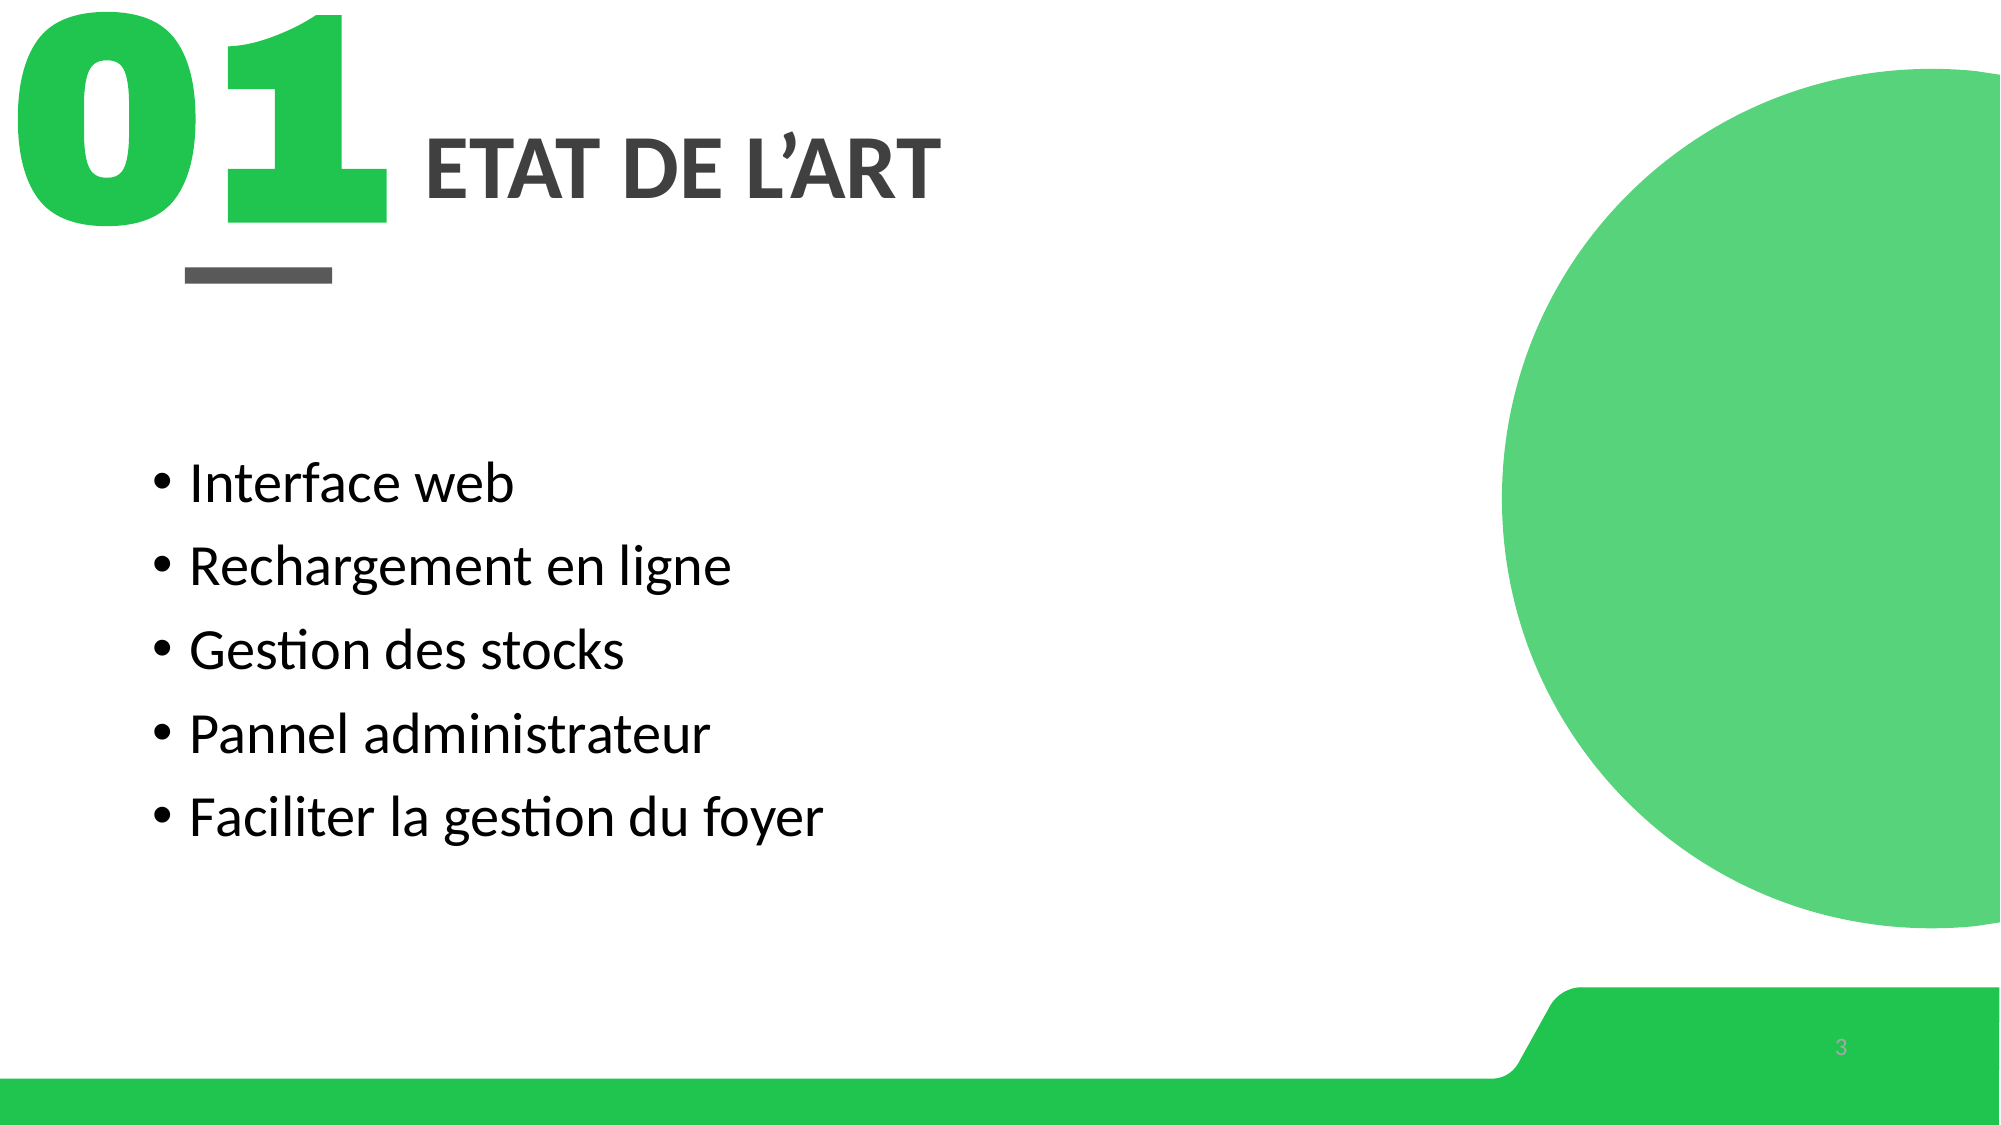

01

# Etat de l’art

Interface web
Rechargement en ligne
Gestion des stocks
Pannel administrateur
Faciliter la gestion du foyer
3